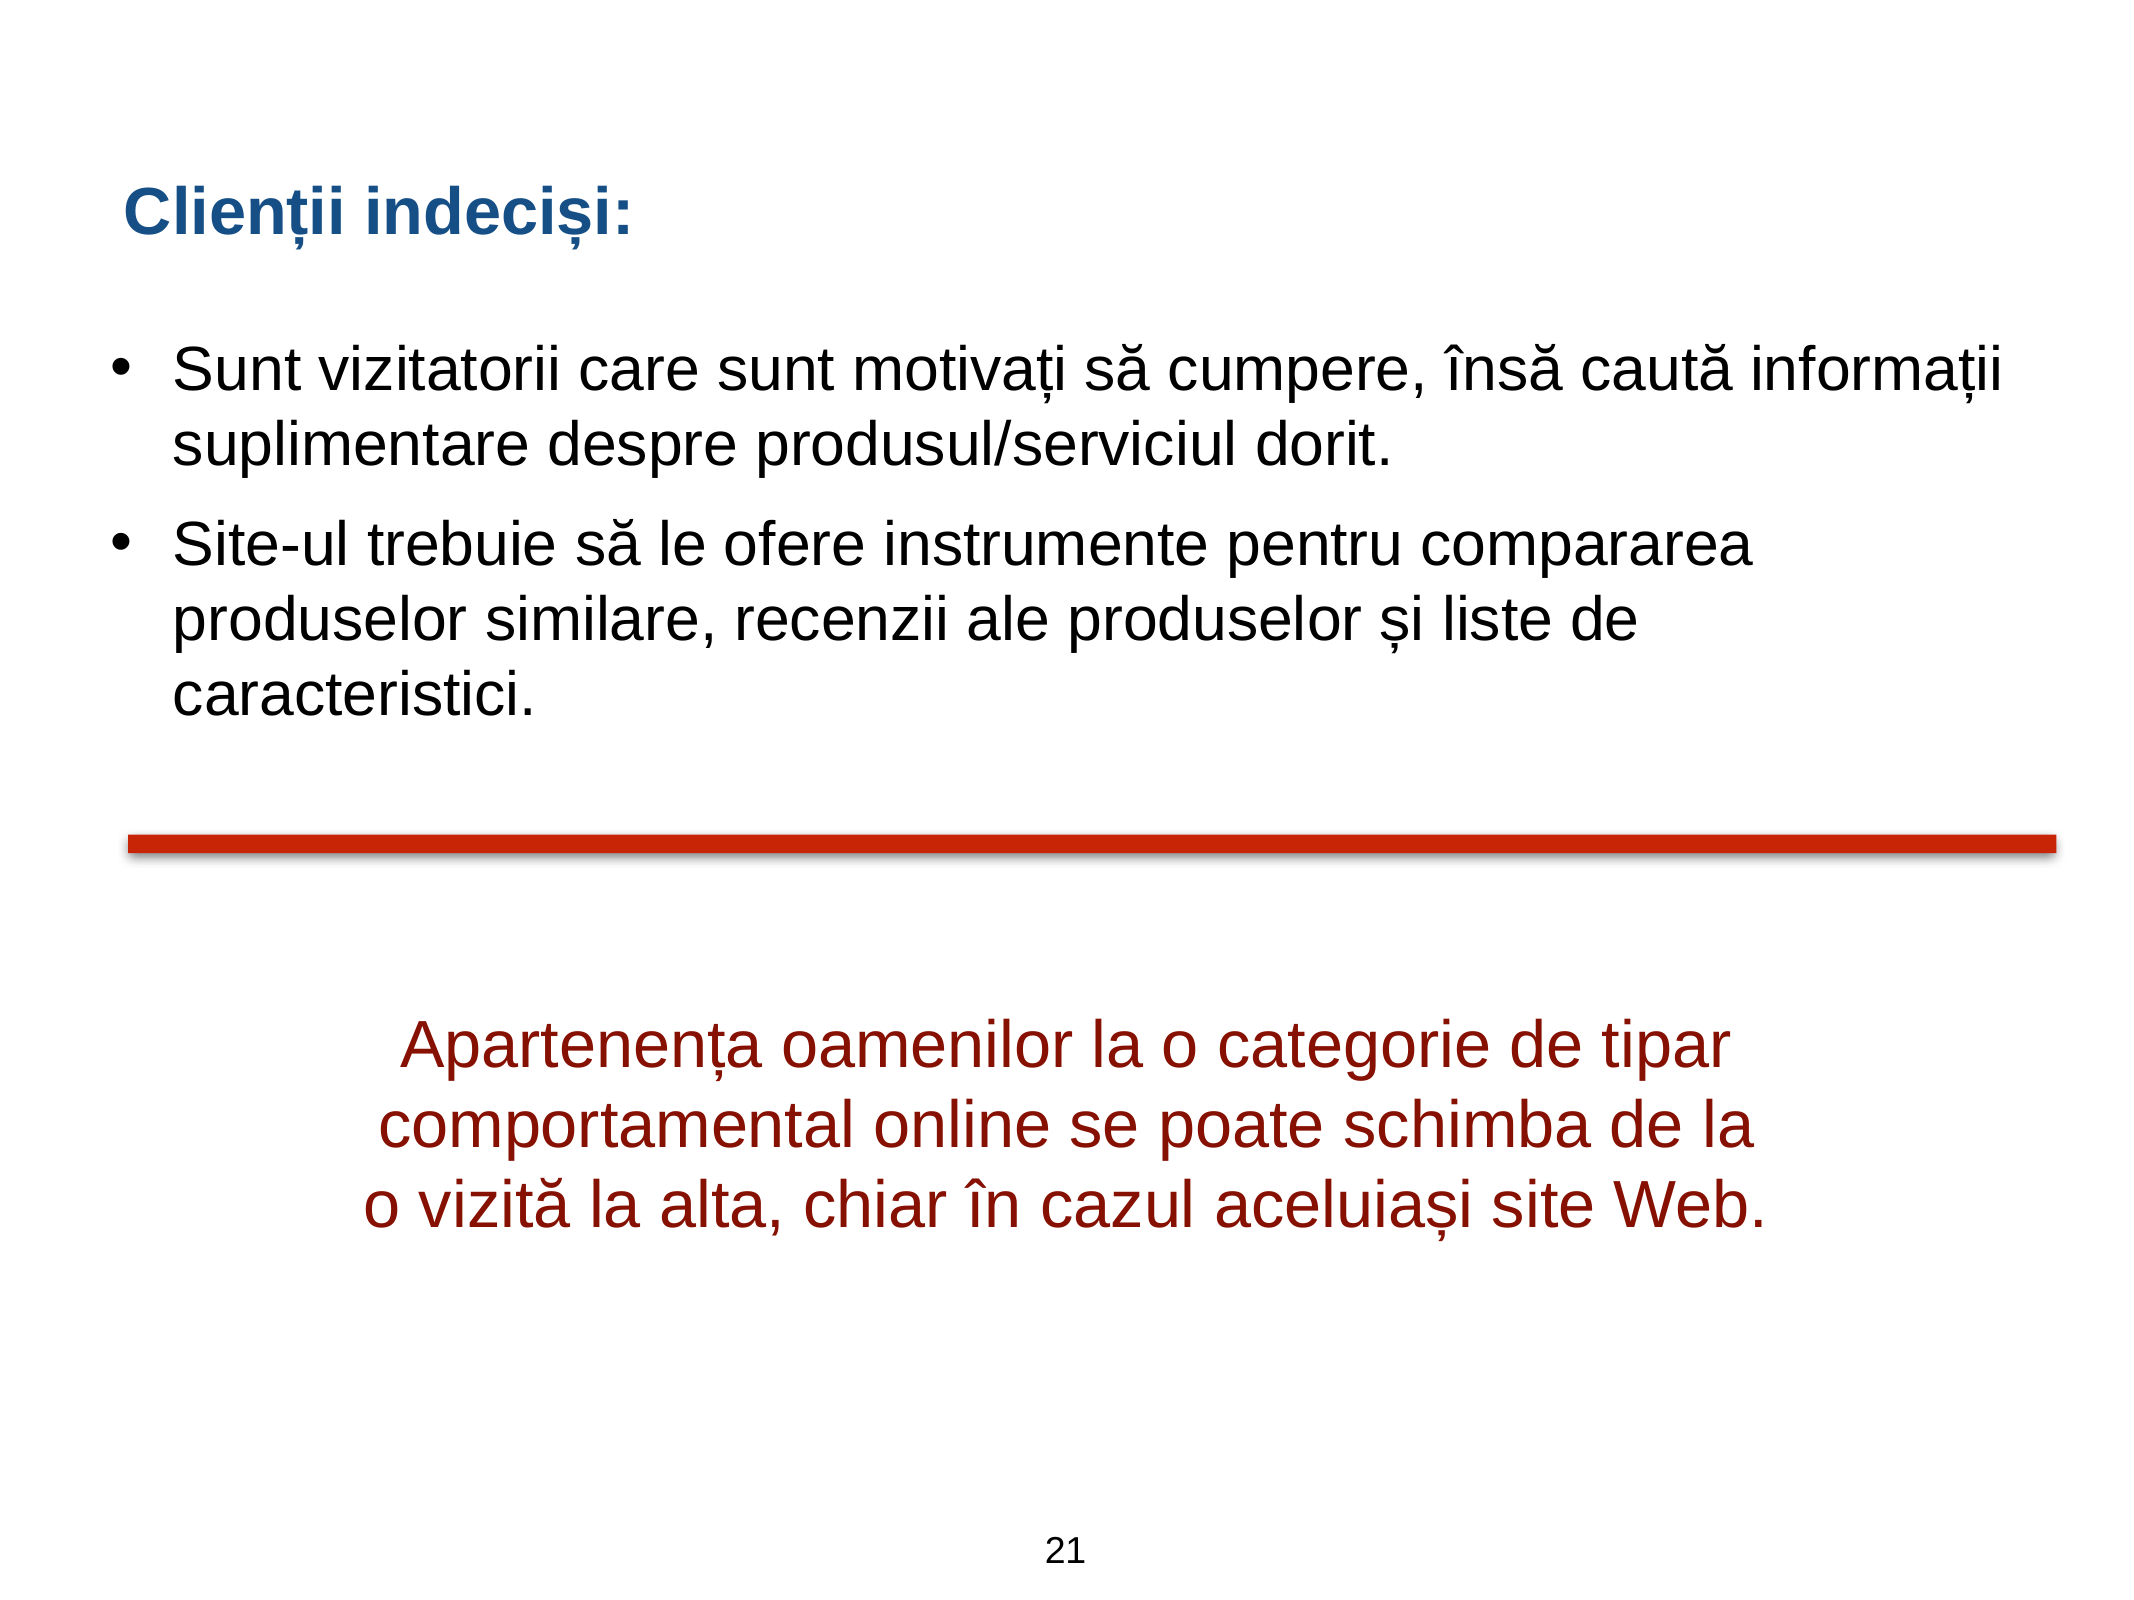

# Clienții indeciși:
Sunt vizitatorii care sunt motivați să cumpere, însă caută informații suplimentare despre produsul/serviciul dorit.
Site-ul trebuie să le ofere instrumente pentru compararea produselor similare, recenzii ale produselor și liste de caracteristici.

Apartenența oamenilor la o categorie de tipar comportamental online se poate schimba de la o vizită la alta, chiar în cazul aceluiași site Web.
21